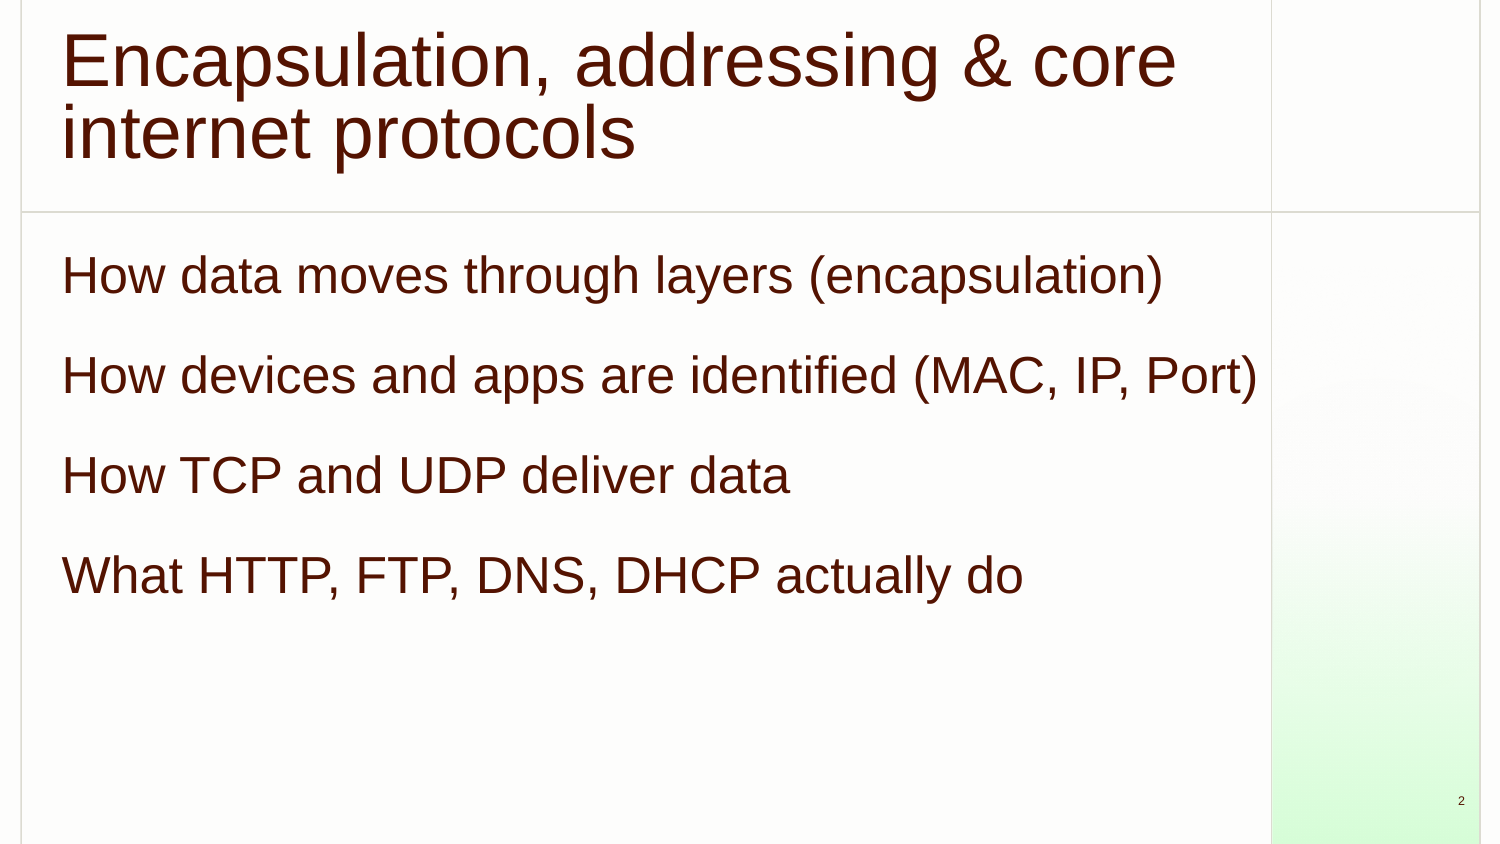

# Encapsulation, addressing & core internet protocols
How data moves through layers (encapsulation)

How devices and apps are identified (MAC, IP, Port)

How TCP and UDP deliver data

What HTTP, FTP, DNS, DHCP actually do
2